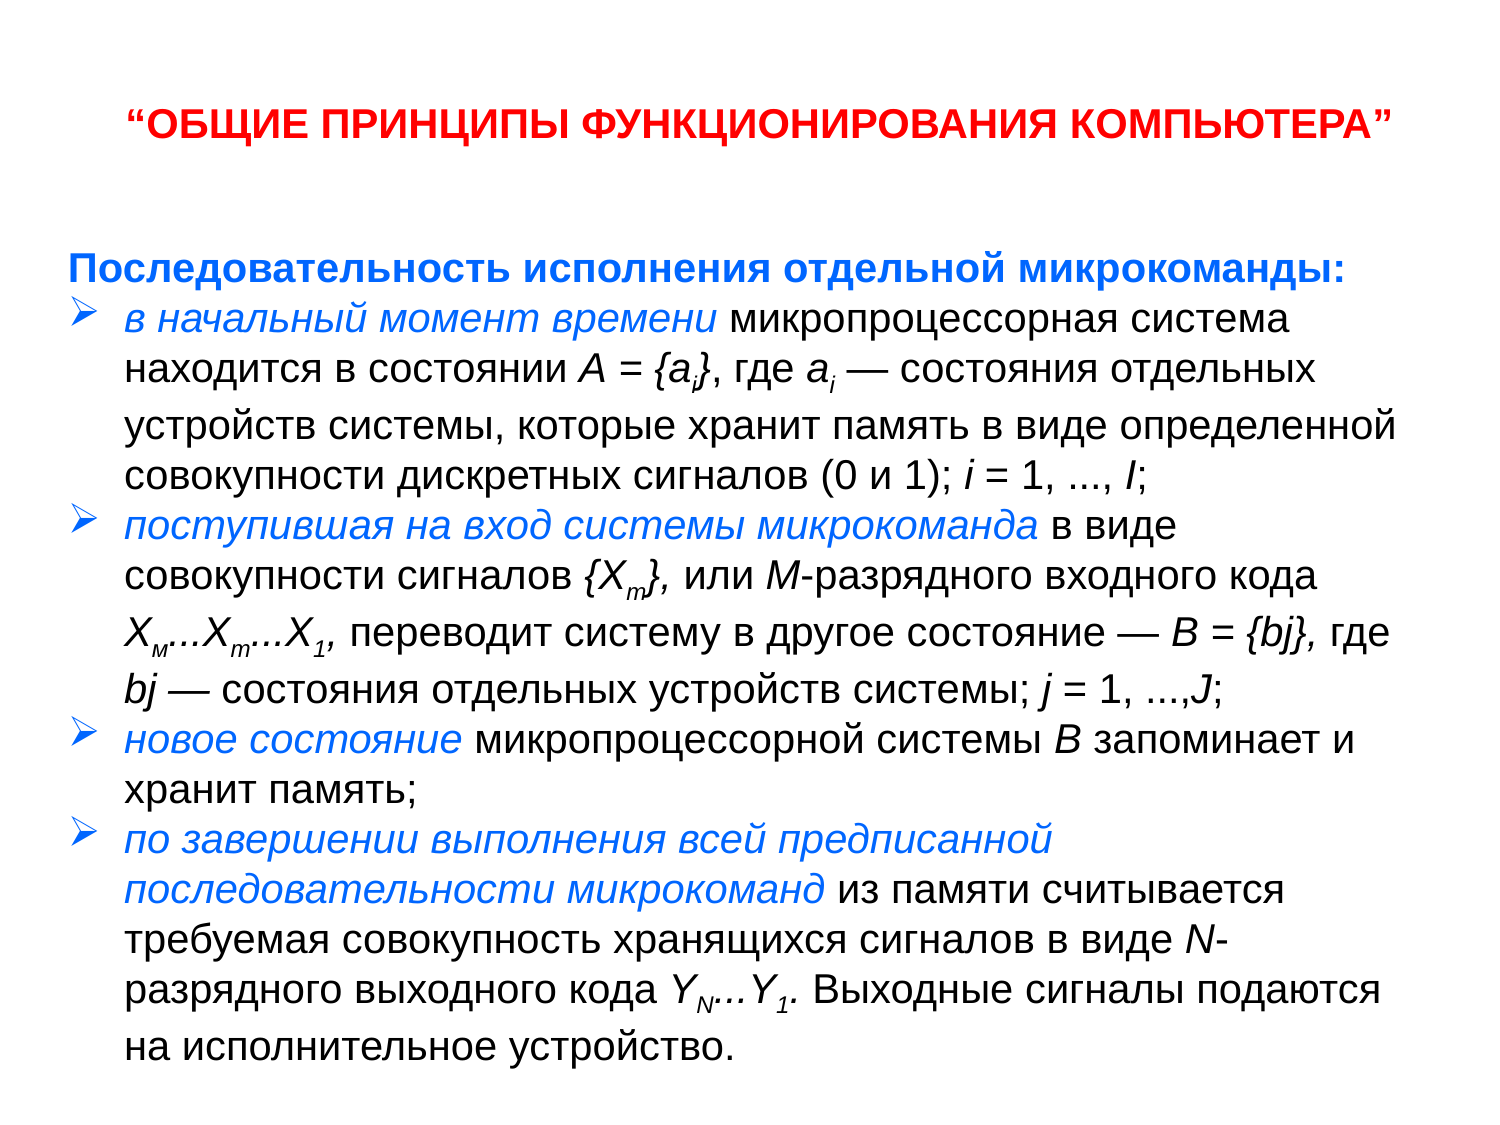

“ОБЩИЕ ПРИНЦИПЫ ФУНКЦИОНИРОВАНИЯ КОМПЬЮТЕРА”
Последовательность исполнения отдельной микрокоманды:
в начальный момент времени микропроцессорная система находит­ся в состоянии А = {аi}, где аi — состояния отдельных устройств си­стемы, которые хранит память в виде определенной совокупности дискретных сигналов (0 и 1); i = 1, ..., I;
поступившая на вход системы микрокоманда в виде совокупности сигналов {Хт}, или M-разрядного входного кода Хм...Хт...Х1, пере­водит систему в другое состояние — В = {bj}, где bj — состояния от­дельных устройств системы; j = 1, ...,J;
новое состояние микропроцессорной системы В запоминает и хра­нит память;
по завершении выполнения всей предписанной последовательности ми­крокоманд из памяти считывается требуемая совокупность храня­щихся сигналов в виде N-разрядного выходного кода YN...Y1. Вы­ходные сигналы подаются на исполнительное устройство.